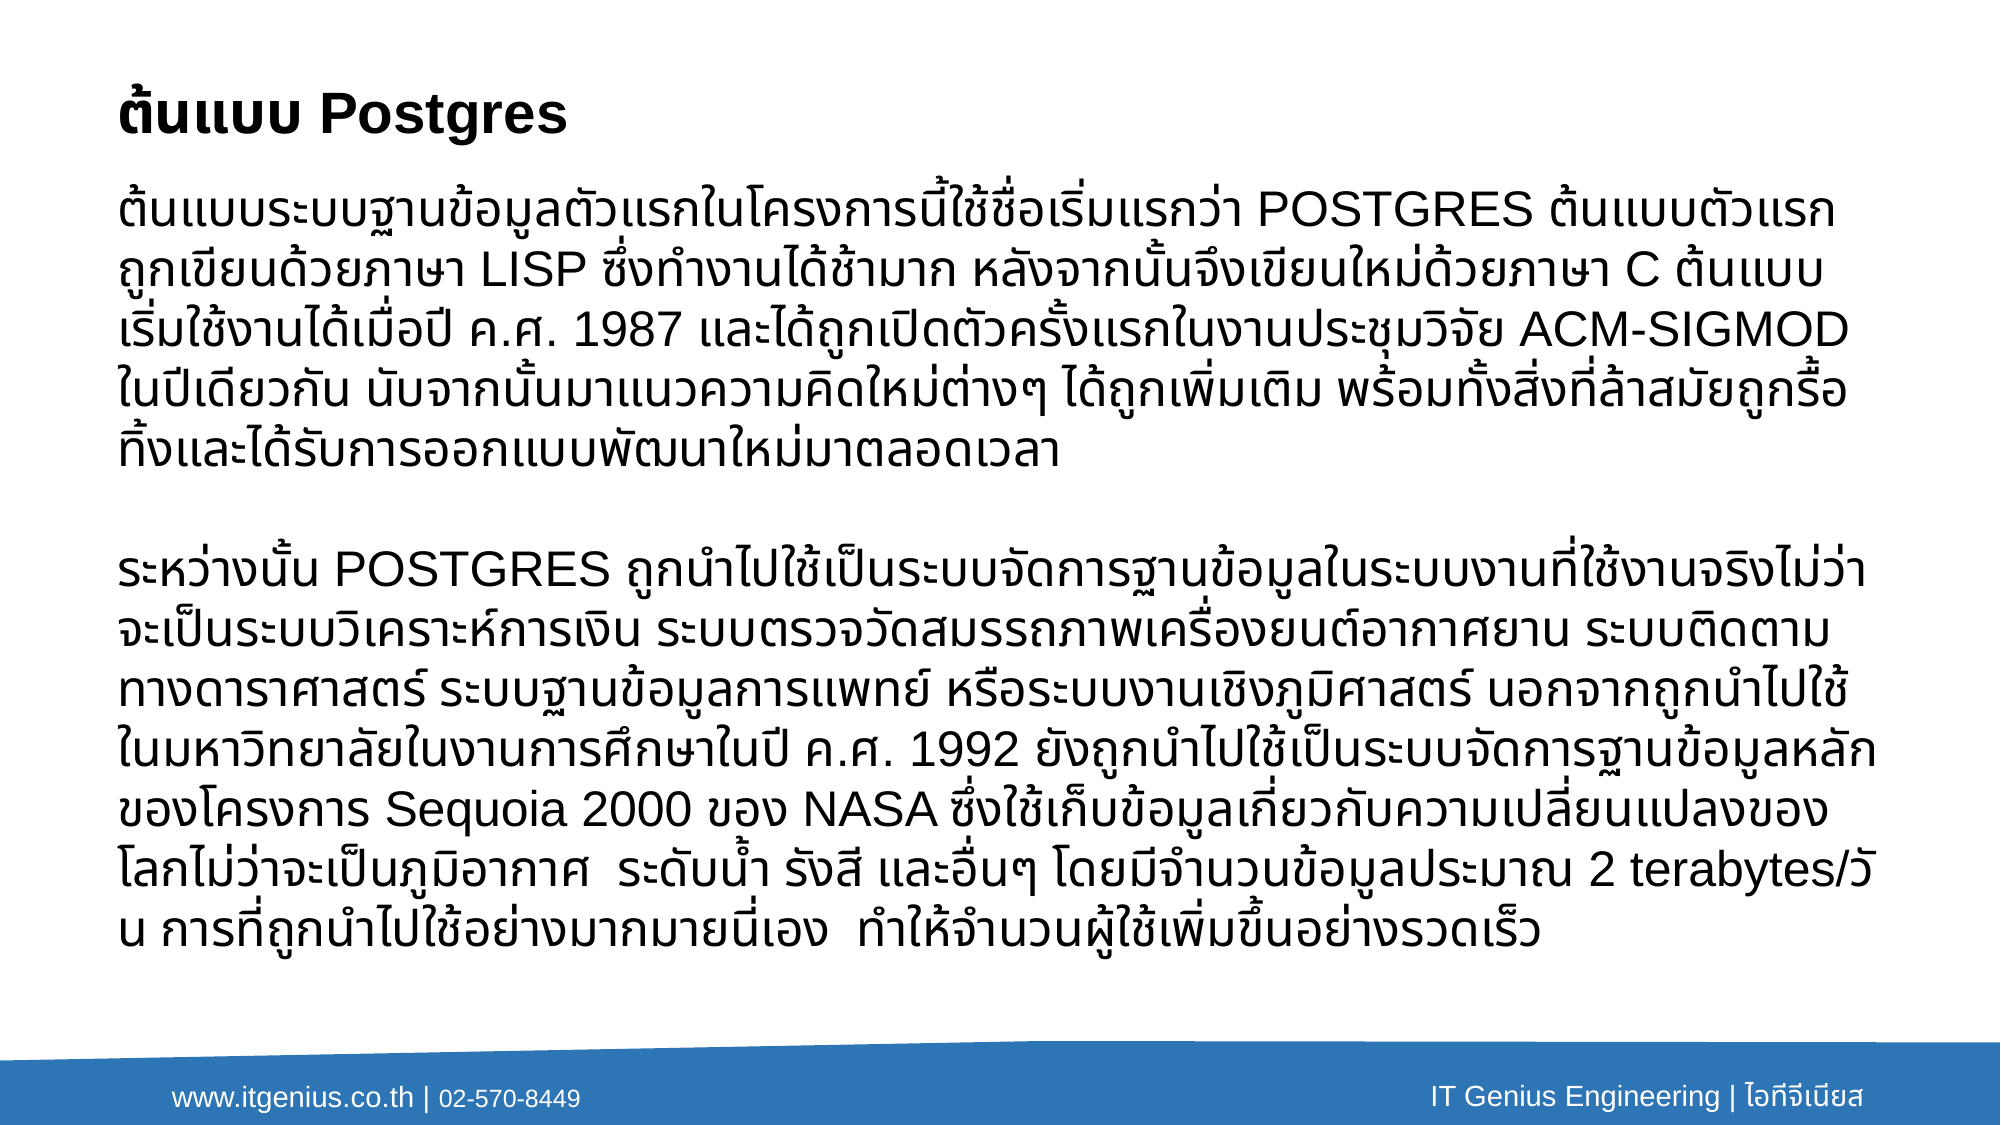

ต้นแบบ Postgres
ต้นแบบระบบฐานข้อมูลตัวแรกในโครงการนี้ใช้ชื่อเริ่มแรกว่า POSTGRES ต้นแบบตัวแรกถูกเขียนด้วยภาษา LISP ซึ่งทำงานได้ช้ามาก หลังจากนั้นจึงเขียนใหม่ด้วยภาษา C ต้นแบบเริ่มใช้งานได้เมื่อปี ค.ศ. 1987 และได้ถูกเปิดตัวครั้งแรกในงานประชุมวิจัย ACM-SIGMOD ในปีเดียวกัน นับจากนั้นมาแนวความคิดใหม่ต่างๆ ได้ถูกเพิ่มเติม พร้อมทั้งสิ่งที่ล้าสมัยถูกรื้อทิ้งและได้รับการออกแบบพัฒนาใหม่มาตลอดเวลา

ระหว่างนั้น POSTGRES ถูกนำไปใช้เป็นระบบจัดการฐานข้อมูลในระบบงานที่ใช้งานจริงไม่ว่าจะเป็นระบบวิเคราะห์การเงิน ระบบตรวจวัดสมรรถภาพเครื่องยนต์อากาศยาน ระบบติดตามทางดาราศาสตร์ ระบบฐานข้อมูลการแพทย์ หรือระบบงานเชิงภูมิศาสตร์ นอกจากถูกนำไปใช้ในมหาวิทยาลัยในงานการศึกษาในปี ค.ศ. 1992 ยังถูกนำไปใช้เป็นระบบจัดการฐานข้อมูลหลักของโครงการ Sequoia 2000 ของ NASA ซึ่งใช้เก็บข้อมูลเกี่ยวกับความเปลี่ยนแปลงของโลกไม่ว่าจะเป็นภูมิอากาศ  ระดับน้ำ รังสี และอื่นๆ โดยมีจำนวนข้อมูลประมาณ 2 terabytes/วัน การที่ถูกนำไปใช้อย่างมากมายนี่เอง  ทำให้จำนวนผู้ใช้เพิ่มขึ้นอย่างรวดเร็ว

IT Genius Engineering | ไอทีจีเนียส
www.itgenius.co.th | 02-570-8449